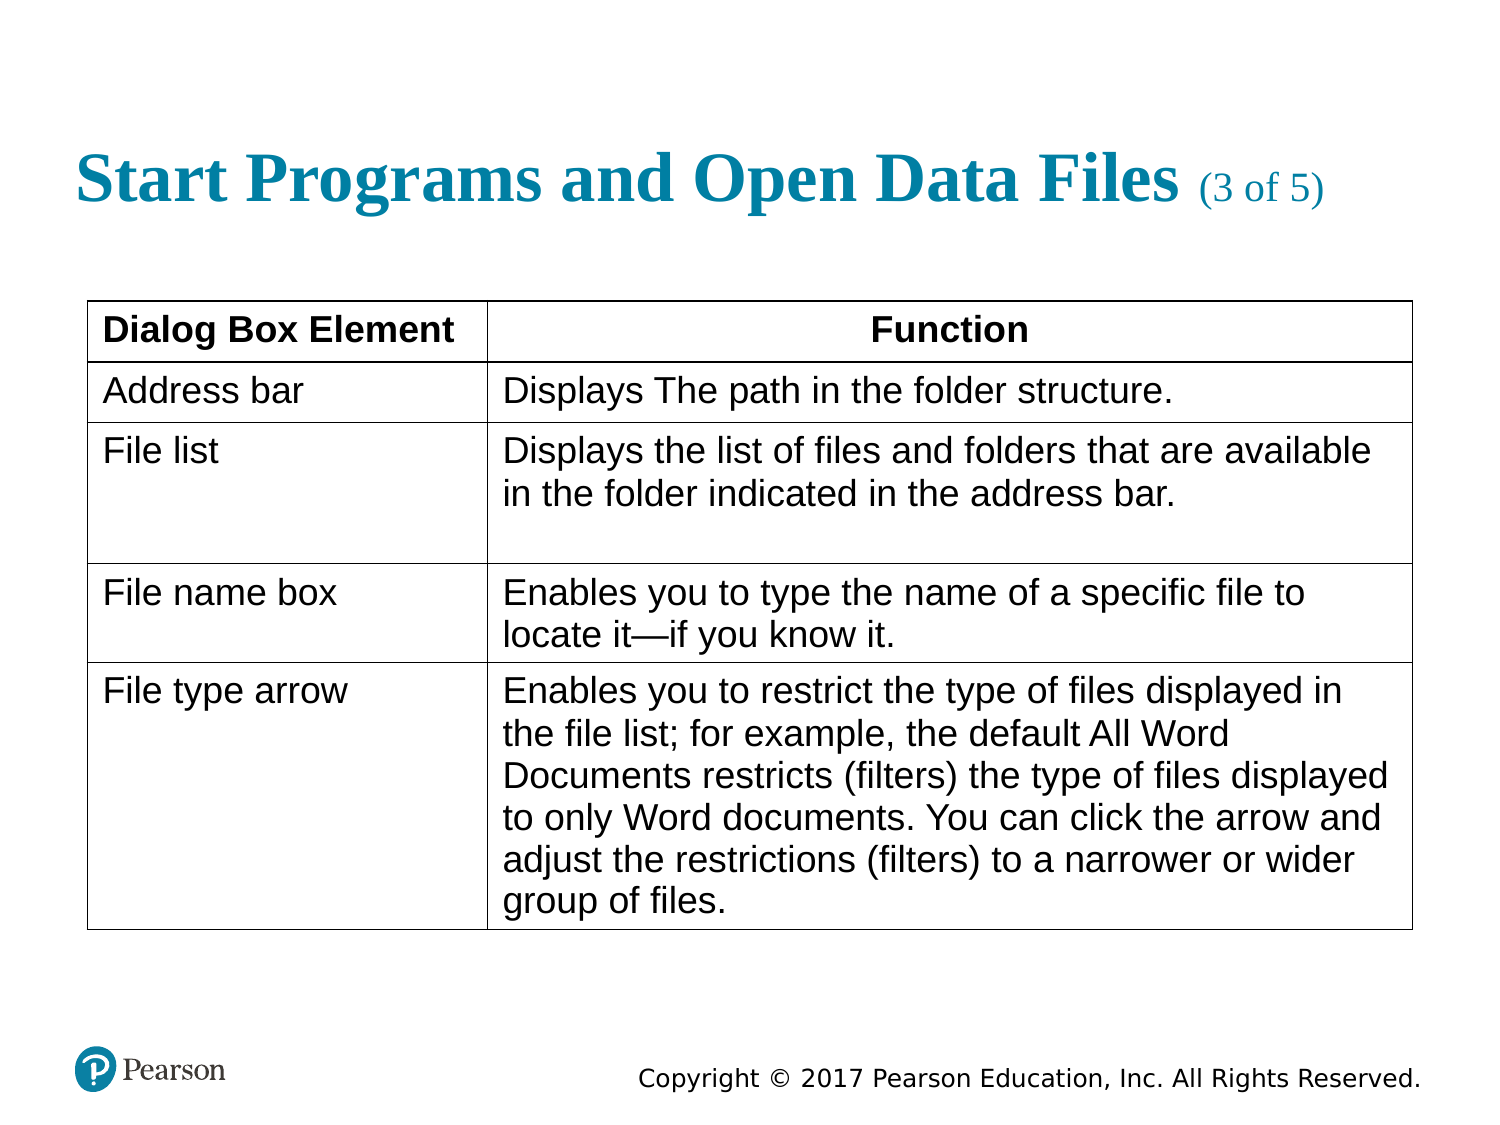

# Start Programs and Open Data Files (3 of 5)
| Dialog Box Element | Function |
| --- | --- |
| Address bar | Displays The path in the folder structure. |
| File list | Displays the list of files and folders that are available in the folder indicated in the address bar. |
| File name box | Enables you to type the name of a specific file to locate it—if you know it. |
| File type arrow | Enables you to restrict the type of files displayed in the file list; for example, the default All Word Documents restricts (filters) the type of files displayed to only Word documents. You can click the arrow and adjust the restrictions (filters) to a narrower or wider group of files. |